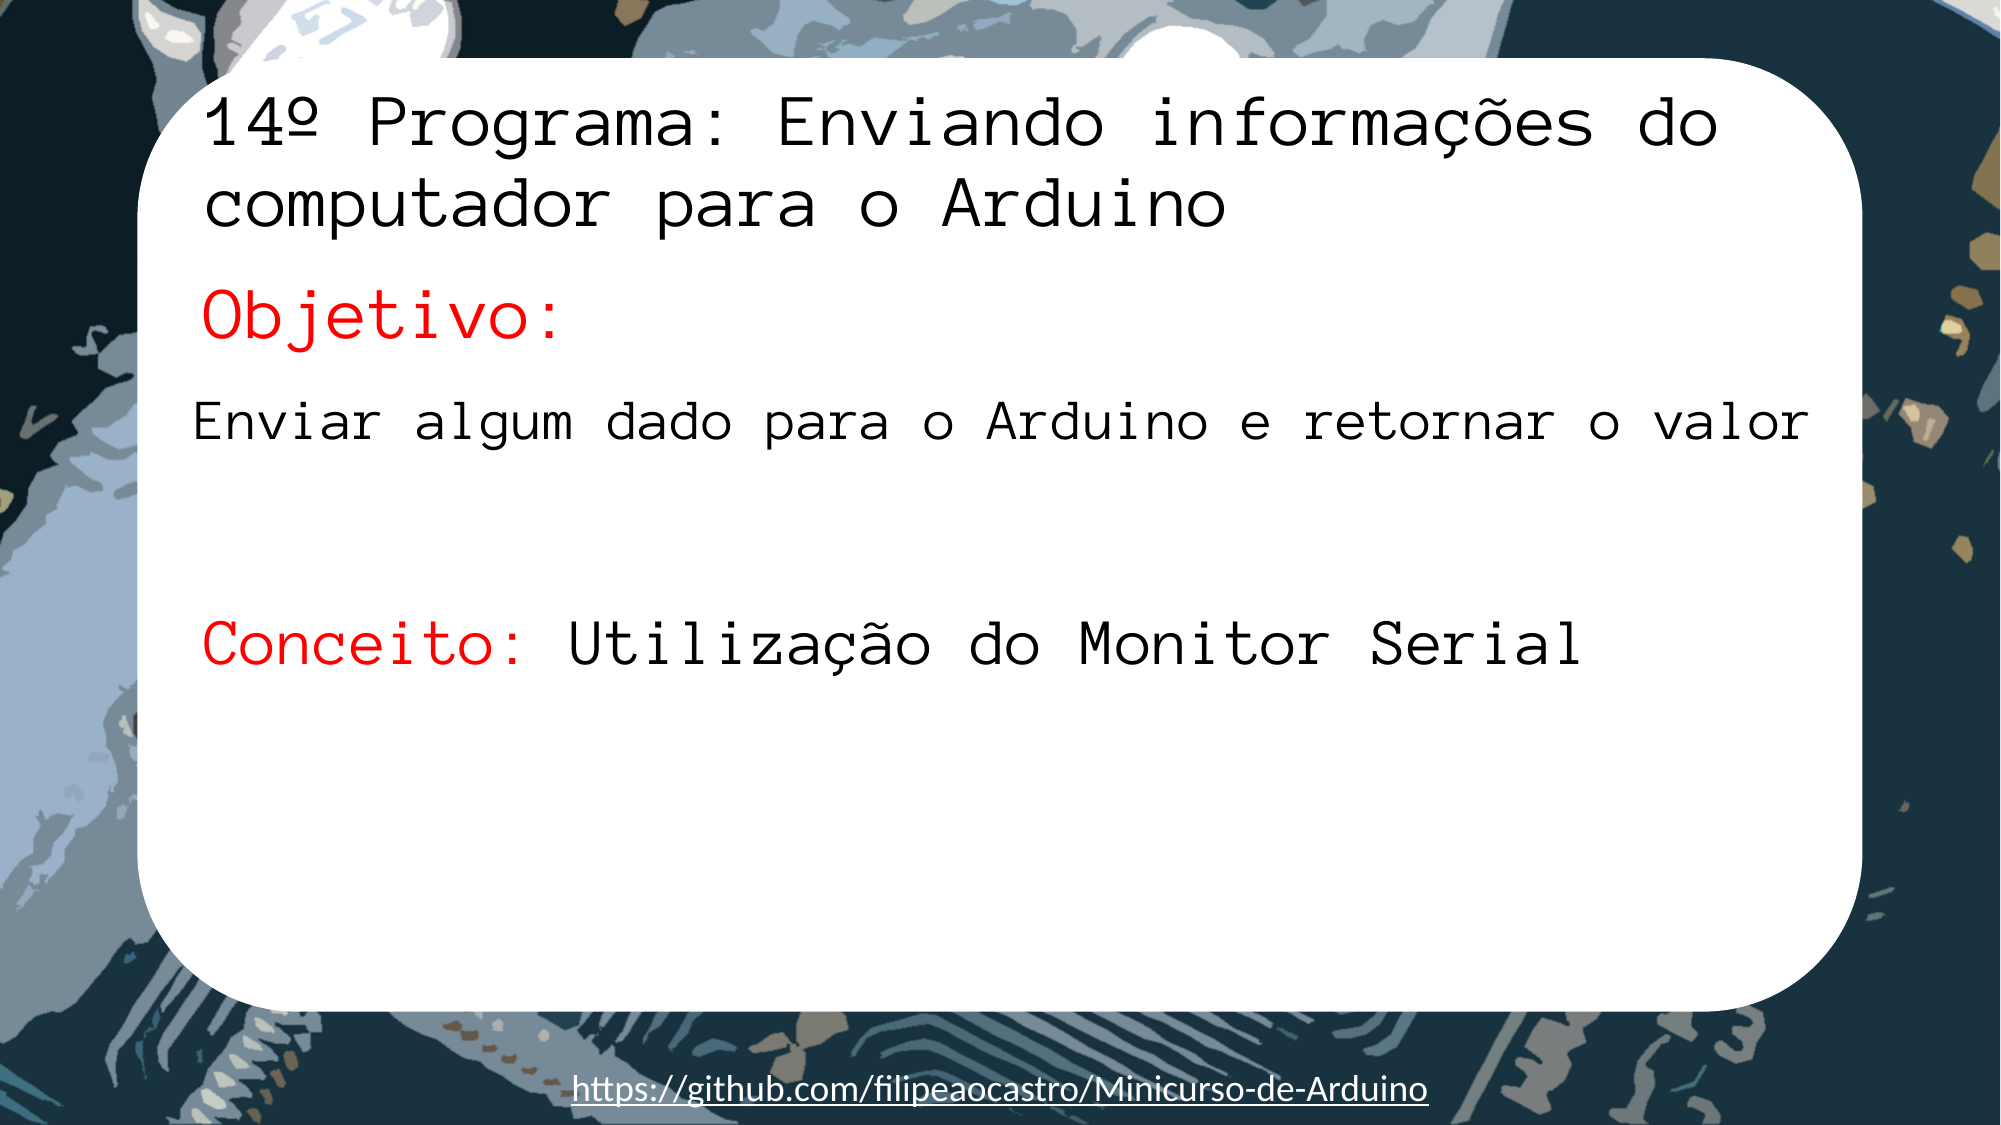

14º Programa: Enviando informações do computador para o Arduino
Objetivo:
pinMode(pino, modo)
Enviar algum dado para o Arduino e retornar o valor
Conceito: Utilização do Monitor Serial
https://github.com/filipeaocastro/Minicurso-de-Arduino